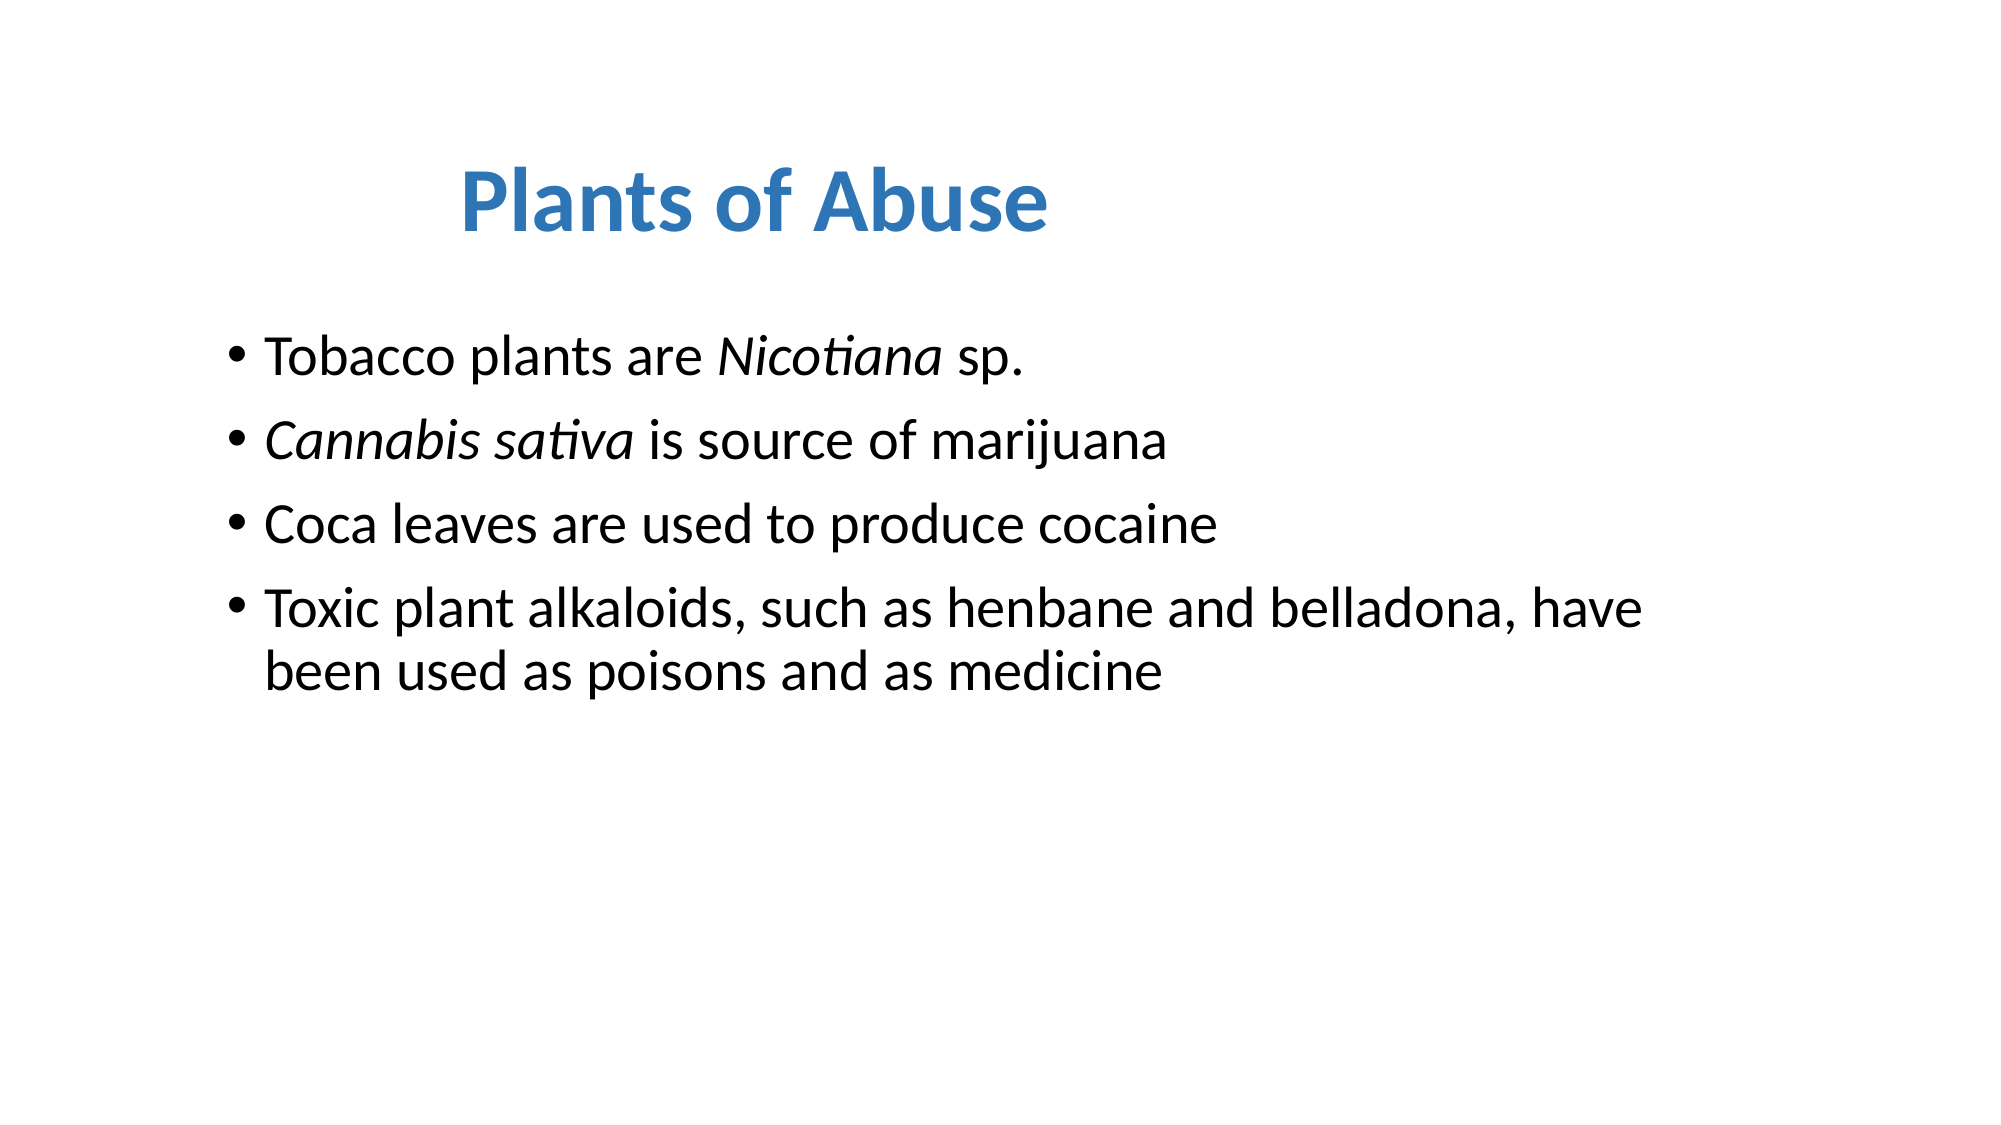

# Plants of Abuse
Tobacco plants are Nicotiana sp.
Cannabis sativa is source of marijuana
Coca leaves are used to produce cocaine
Toxic plant alkaloids, such as henbane and belladona, have been used as poisons and as medicine